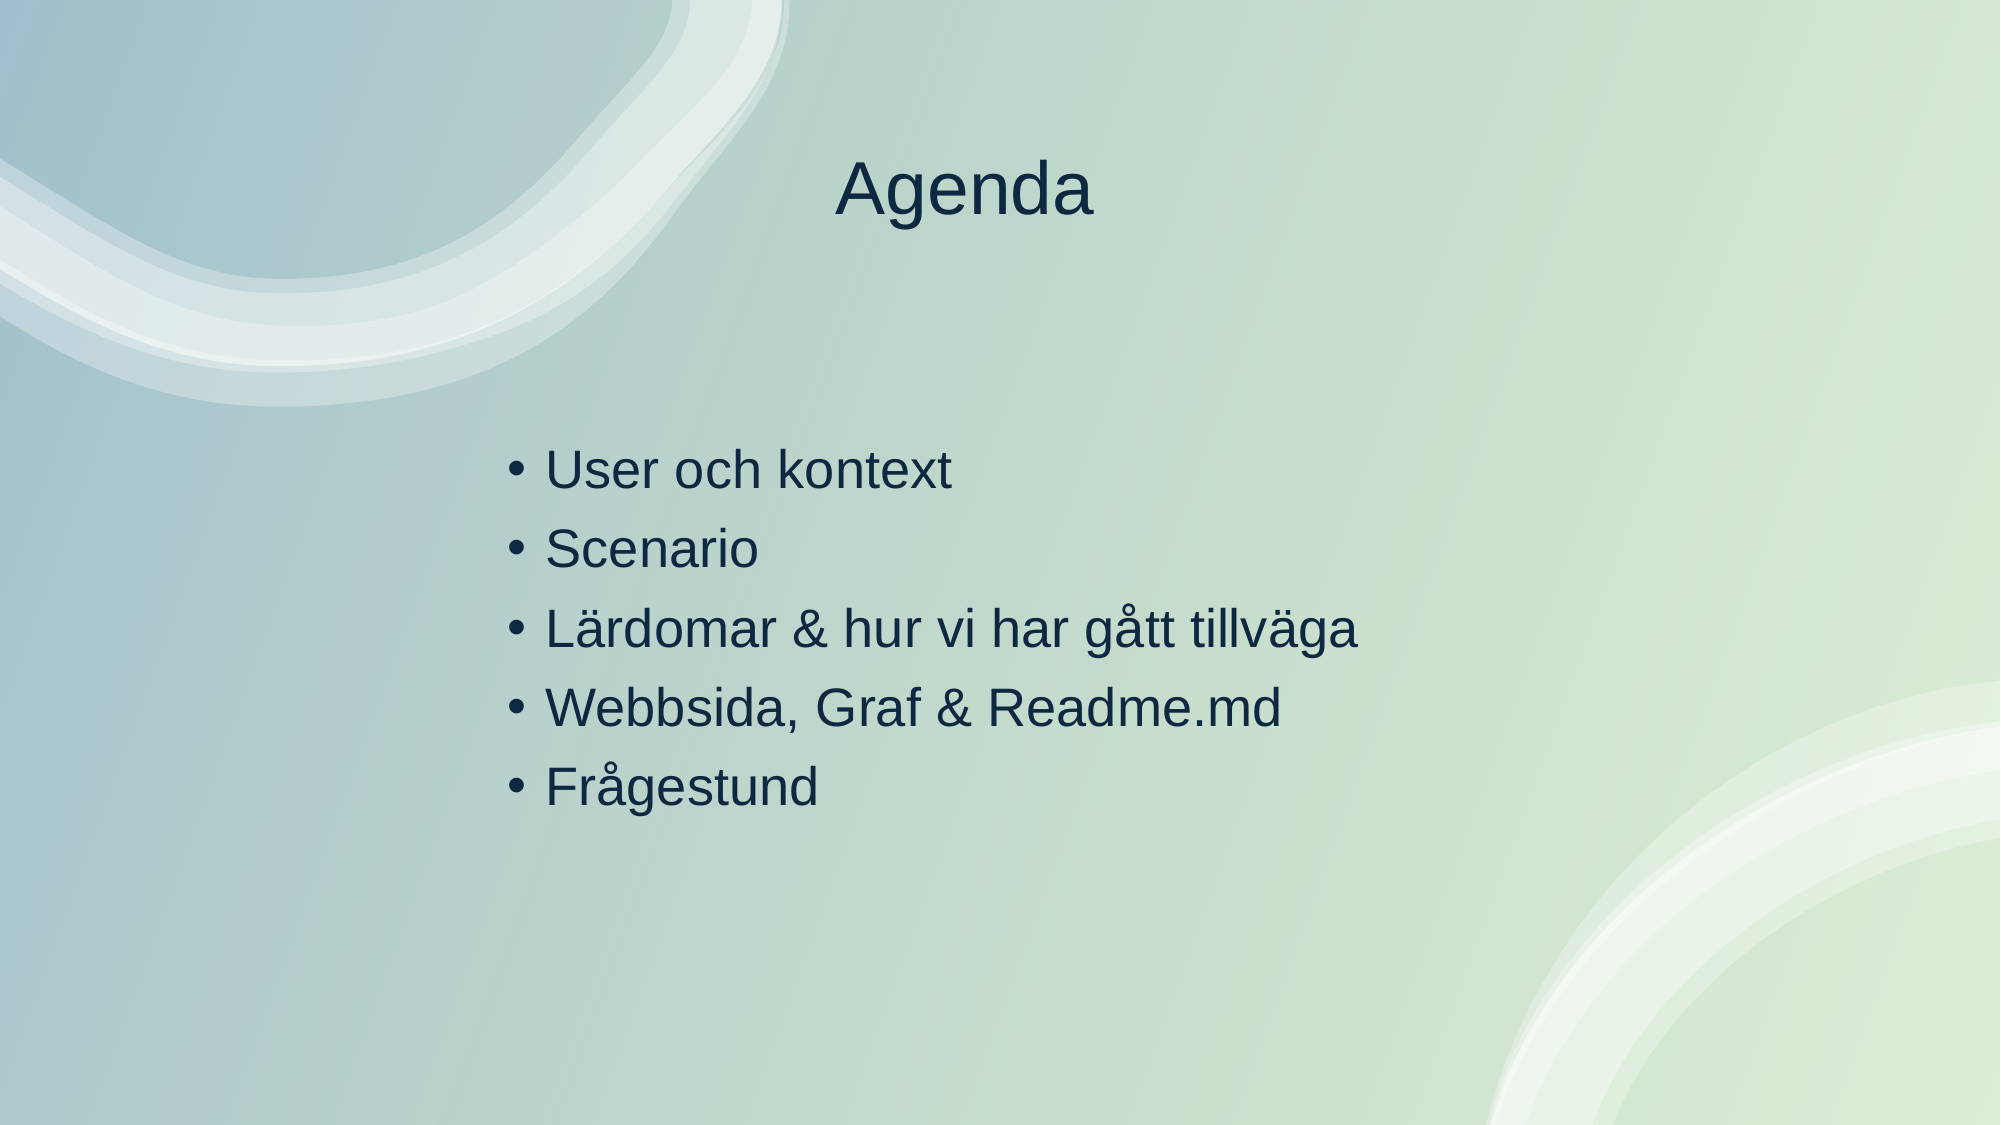

# Agenda

User och kontext
Scenario
Lärdomar & hur vi har gått tillväga
Webbsida, Graf & Readme.md
Frågestund